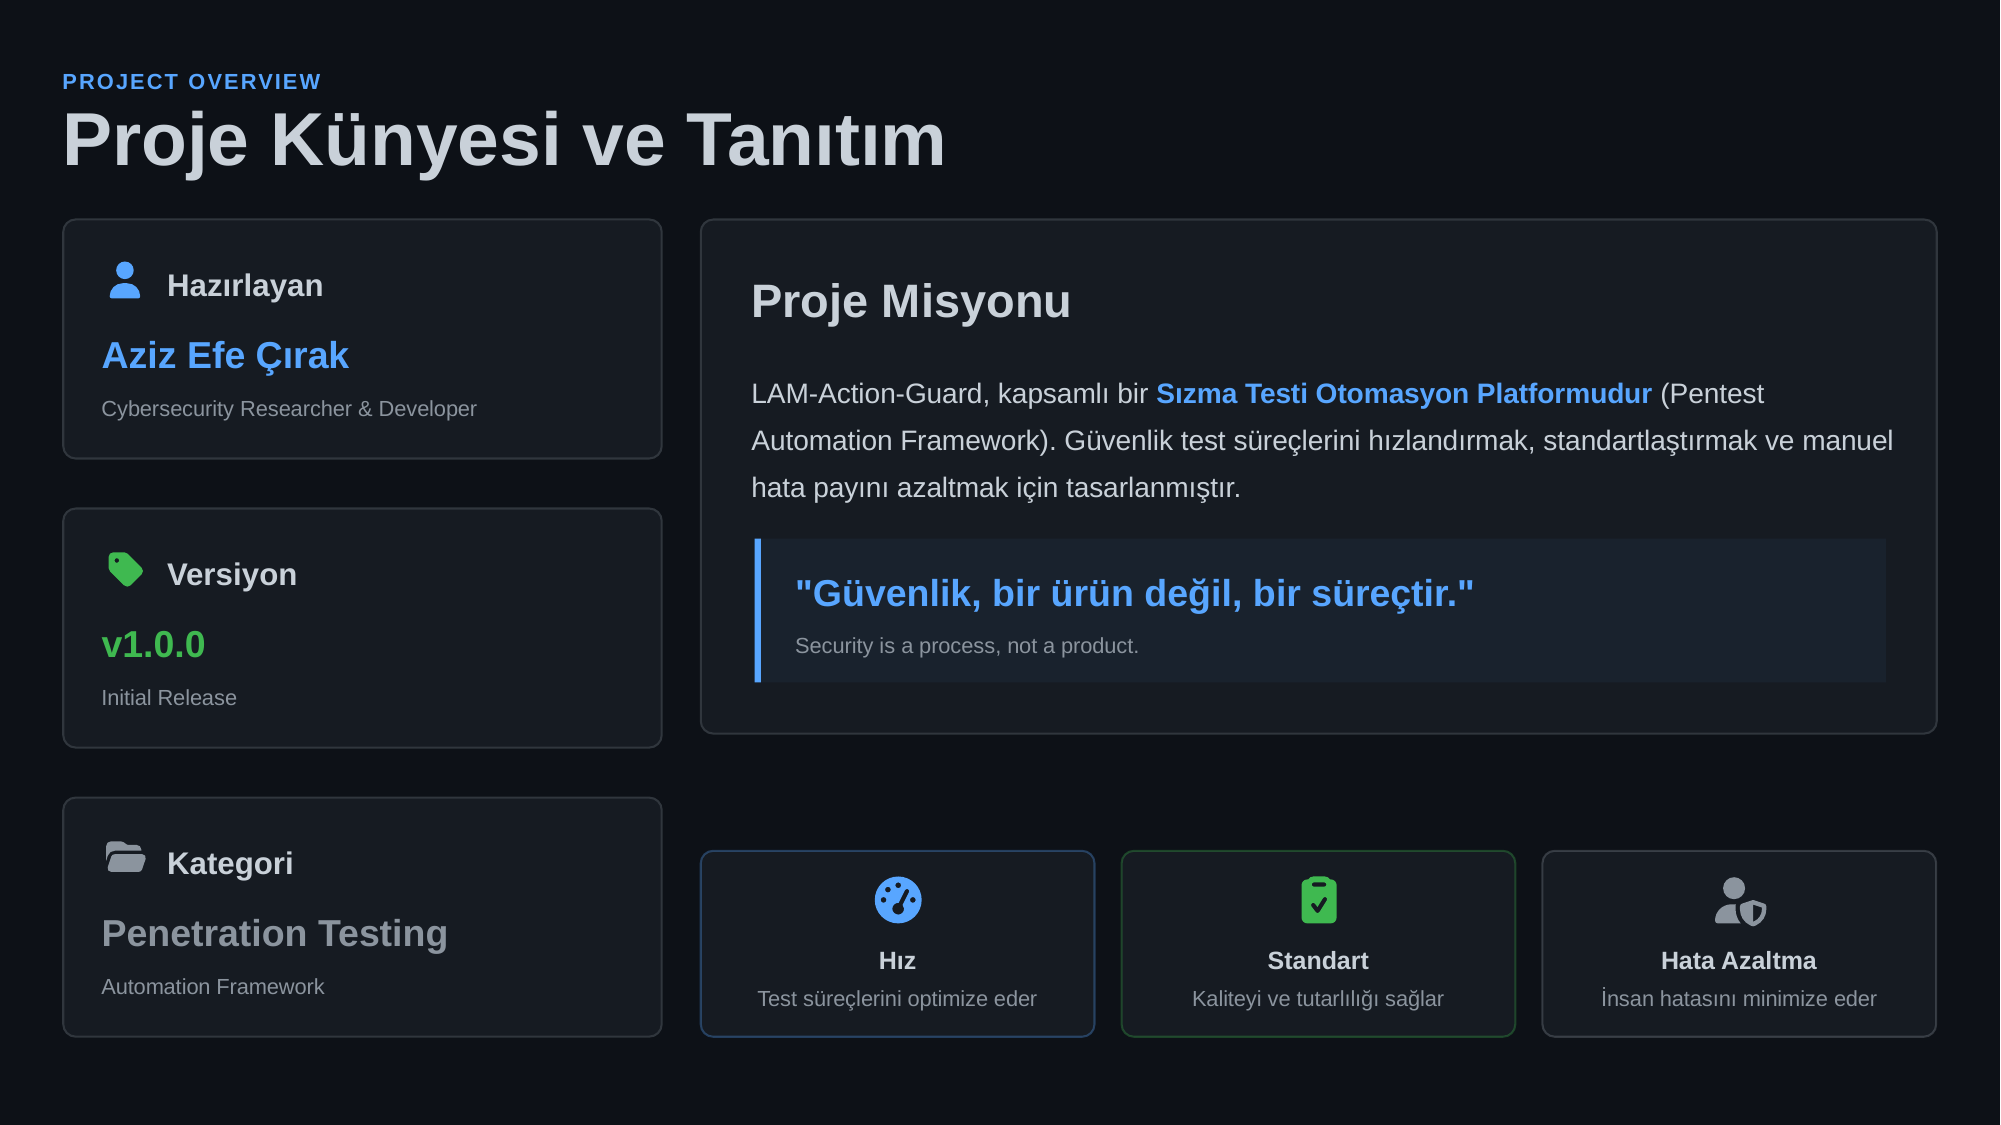

PROJECT OVERVIEW
Proje Künyesi ve Tanıtım

Hazırlayan

Proje Misyonu
Aziz Efe Çırak
LAM-Action-Guard, kapsamlı bir Sızma Testi Otomasyon Platformudur (Pentest Automation Framework). Güvenlik test süreçlerini hızlandırmak, standartlaştırmak ve manuel hata payını azaltmak için tasarlanmıştır.
Cybersecurity Researcher & Developer

Versiyon

"Güvenlik, bir ürün değil, bir süreçtir."
v1.0.0
Security is a process, not a product.
Initial Release

Kategori

Penetration Testing
Hız
Standart
Hata Azaltma
Automation Framework
Test süreçlerini optimize eder
Kaliteyi ve tutarlılığı sağlar
İnsan hatasını minimize eder